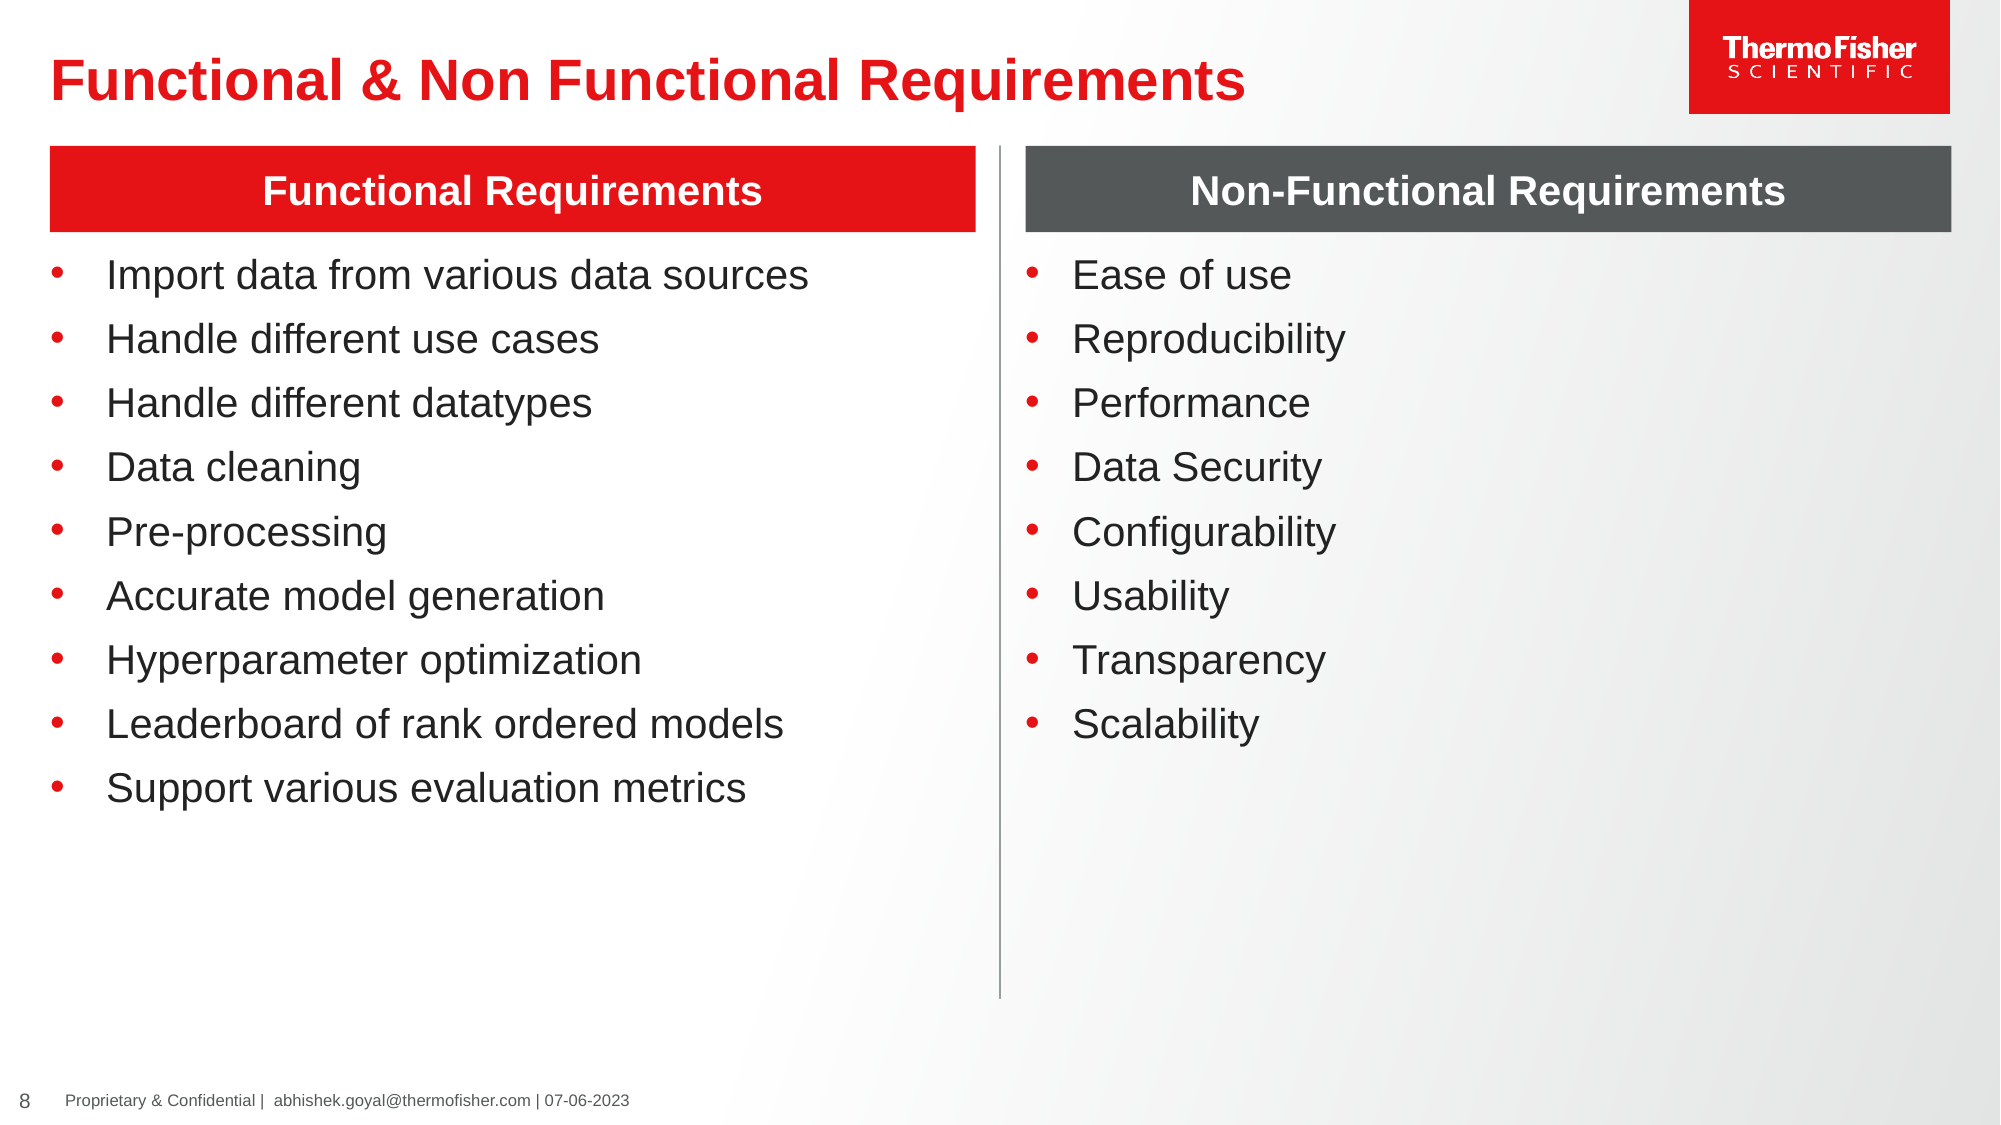

# Functional & Non Functional Requirements
Functional Requirements
Non-Functional Requirements
Import data from various data sources
Handle different use cases
Handle different datatypes
Data cleaning
Pre-processing
Accurate model generation
Hyperparameter optimization
Leaderboard of rank ordered models
Support various evaluation metrics

Ease of use
Reproducibility
Performance
Data Security
Configurability
Usability
Transparency
Scalability

8
Proprietary & Confidential |  abhishek.goyal@thermofisher.com | 07-06-2023